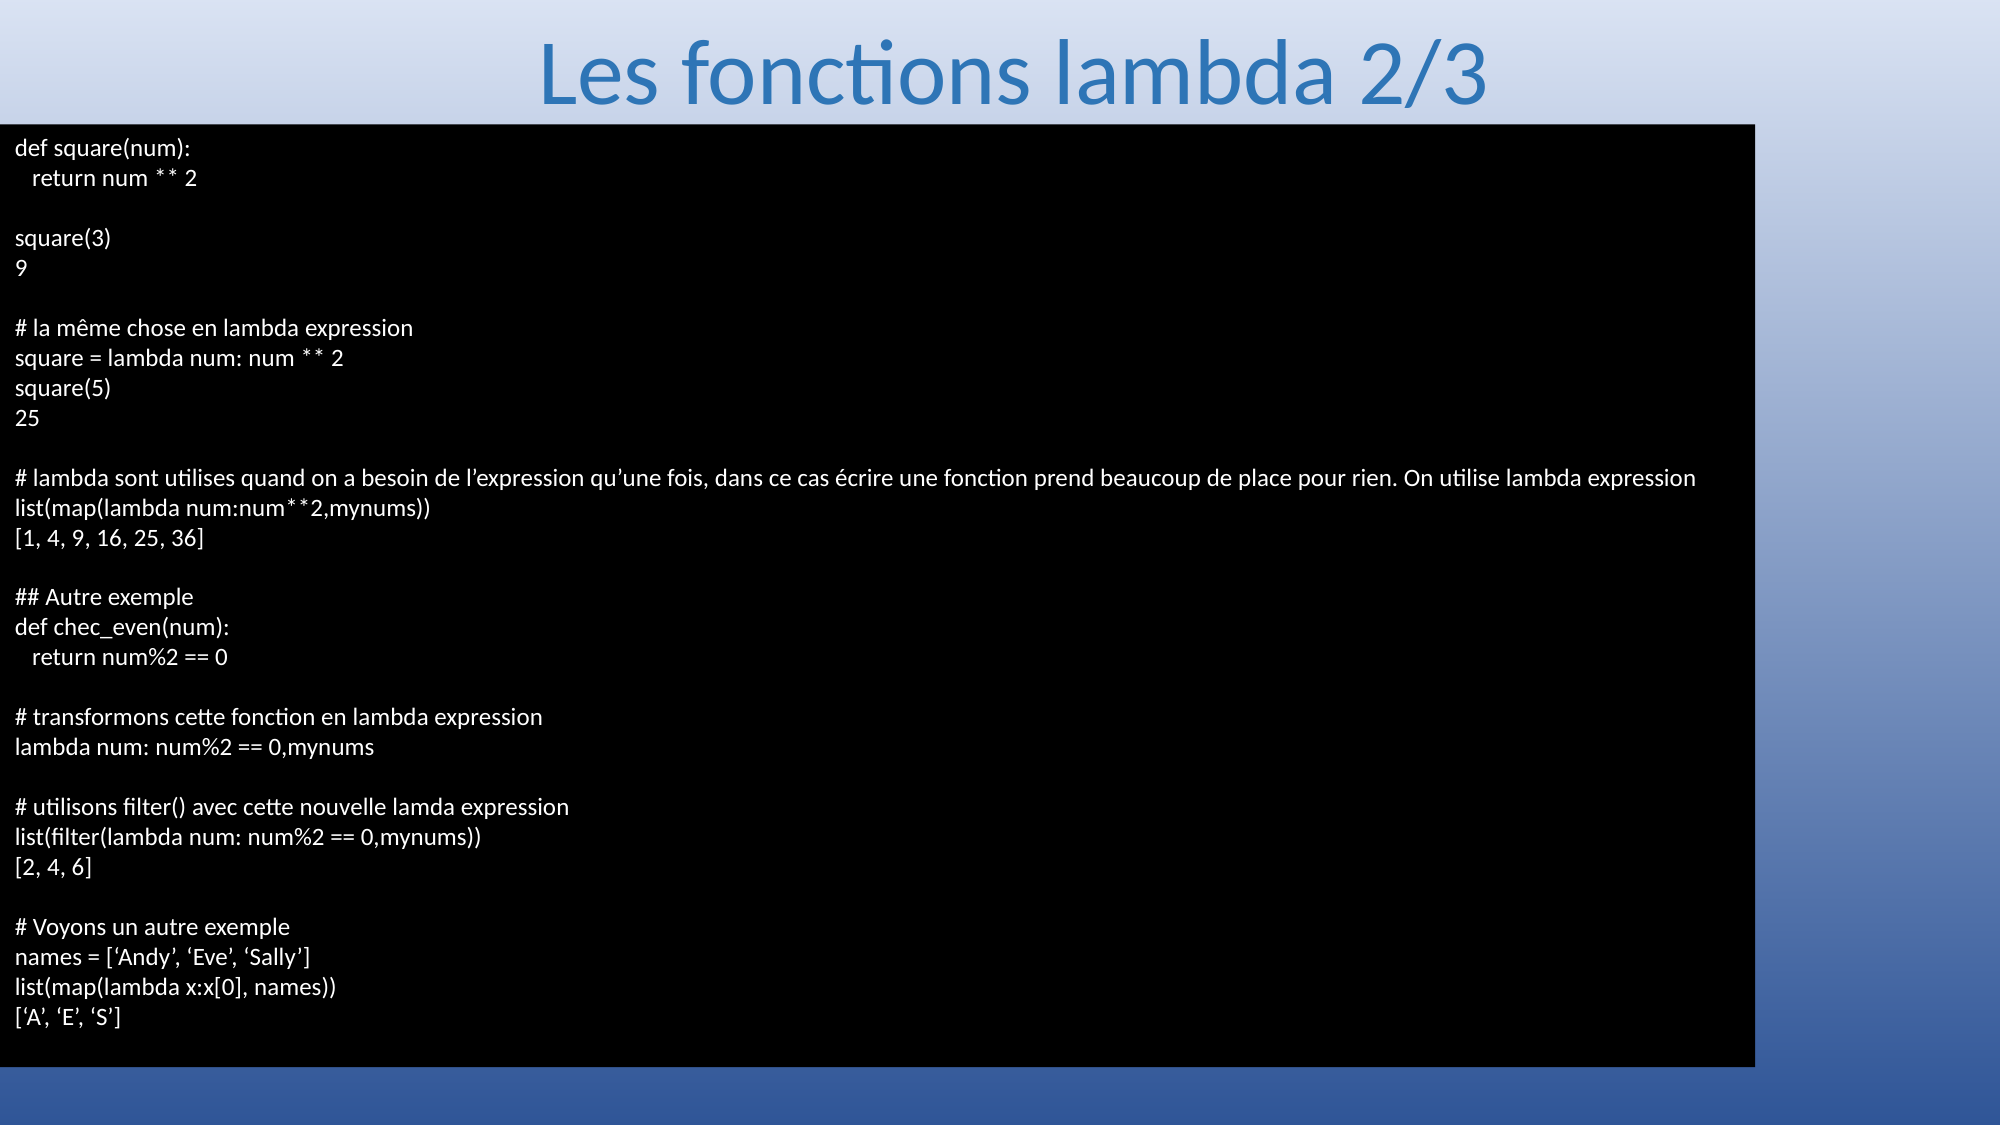

# Les fonctions lambda 2/3
def square(num):
   return num ** 2

square(3)
9

# la même chose en lambda expression
square = lambda num: num ** 2
square(5)
25

# lambda sont utilises quand on a besoin de l’expression qu’une fois, dans ce cas écrire une fonction prend beaucoup de place pour rien. On utilise lambda expression
list(map(lambda num:num**2,mynums))
[1, 4, 9, 16, 25, 36]

## Autre exemple
def chec_even(num):
   return num%2 == 0

# transformons cette fonction en lambda expression
lambda num: num%2 == 0,mynums

# utilisons filter() avec cette nouvelle lamda expression
list(filter(lambda num: num%2 == 0,mynums))
[2, 4, 6]

# Voyons un autre exemple
names = [‘Andy’, ‘Eve’, ‘Sally’]
list(map(lambda x:x[0], names))
[‘A’, ‘E’, ‘S’]

97